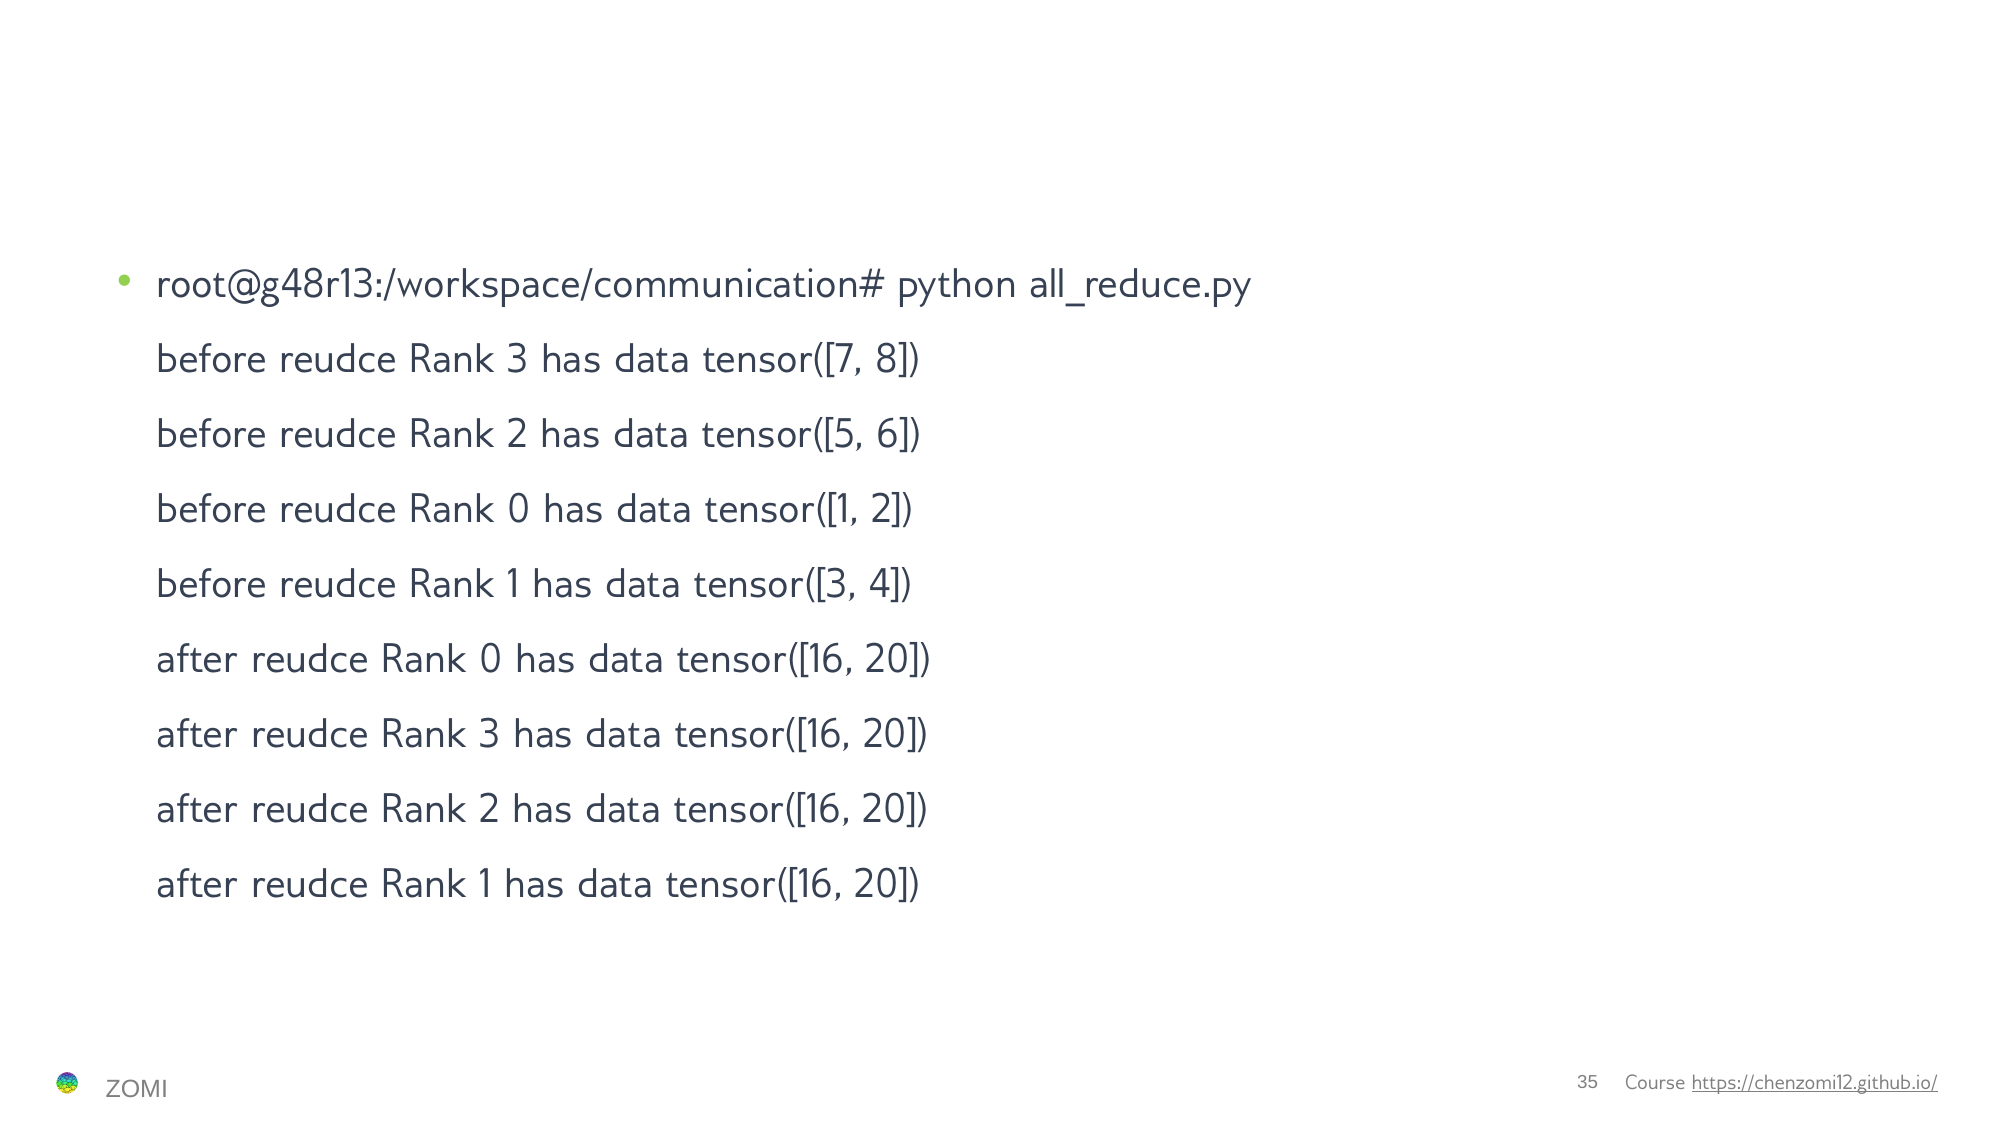

#
root@g48r13:/workspace/communication# python all_reduce.py
before reudce Rank 3 has data tensor([7, 8])
before reudce Rank 2 has data tensor([5, 6])
before reudce Rank 0 has data tensor([1, 2])
before reudce Rank 1 has data tensor([3, 4])
after reudce Rank 0 has data tensor([16, 20])
after reudce Rank 3 has data tensor([16, 20])
after reudce Rank 2 has data tensor([16, 20])
after reudce Rank 1 has data tensor([16, 20])